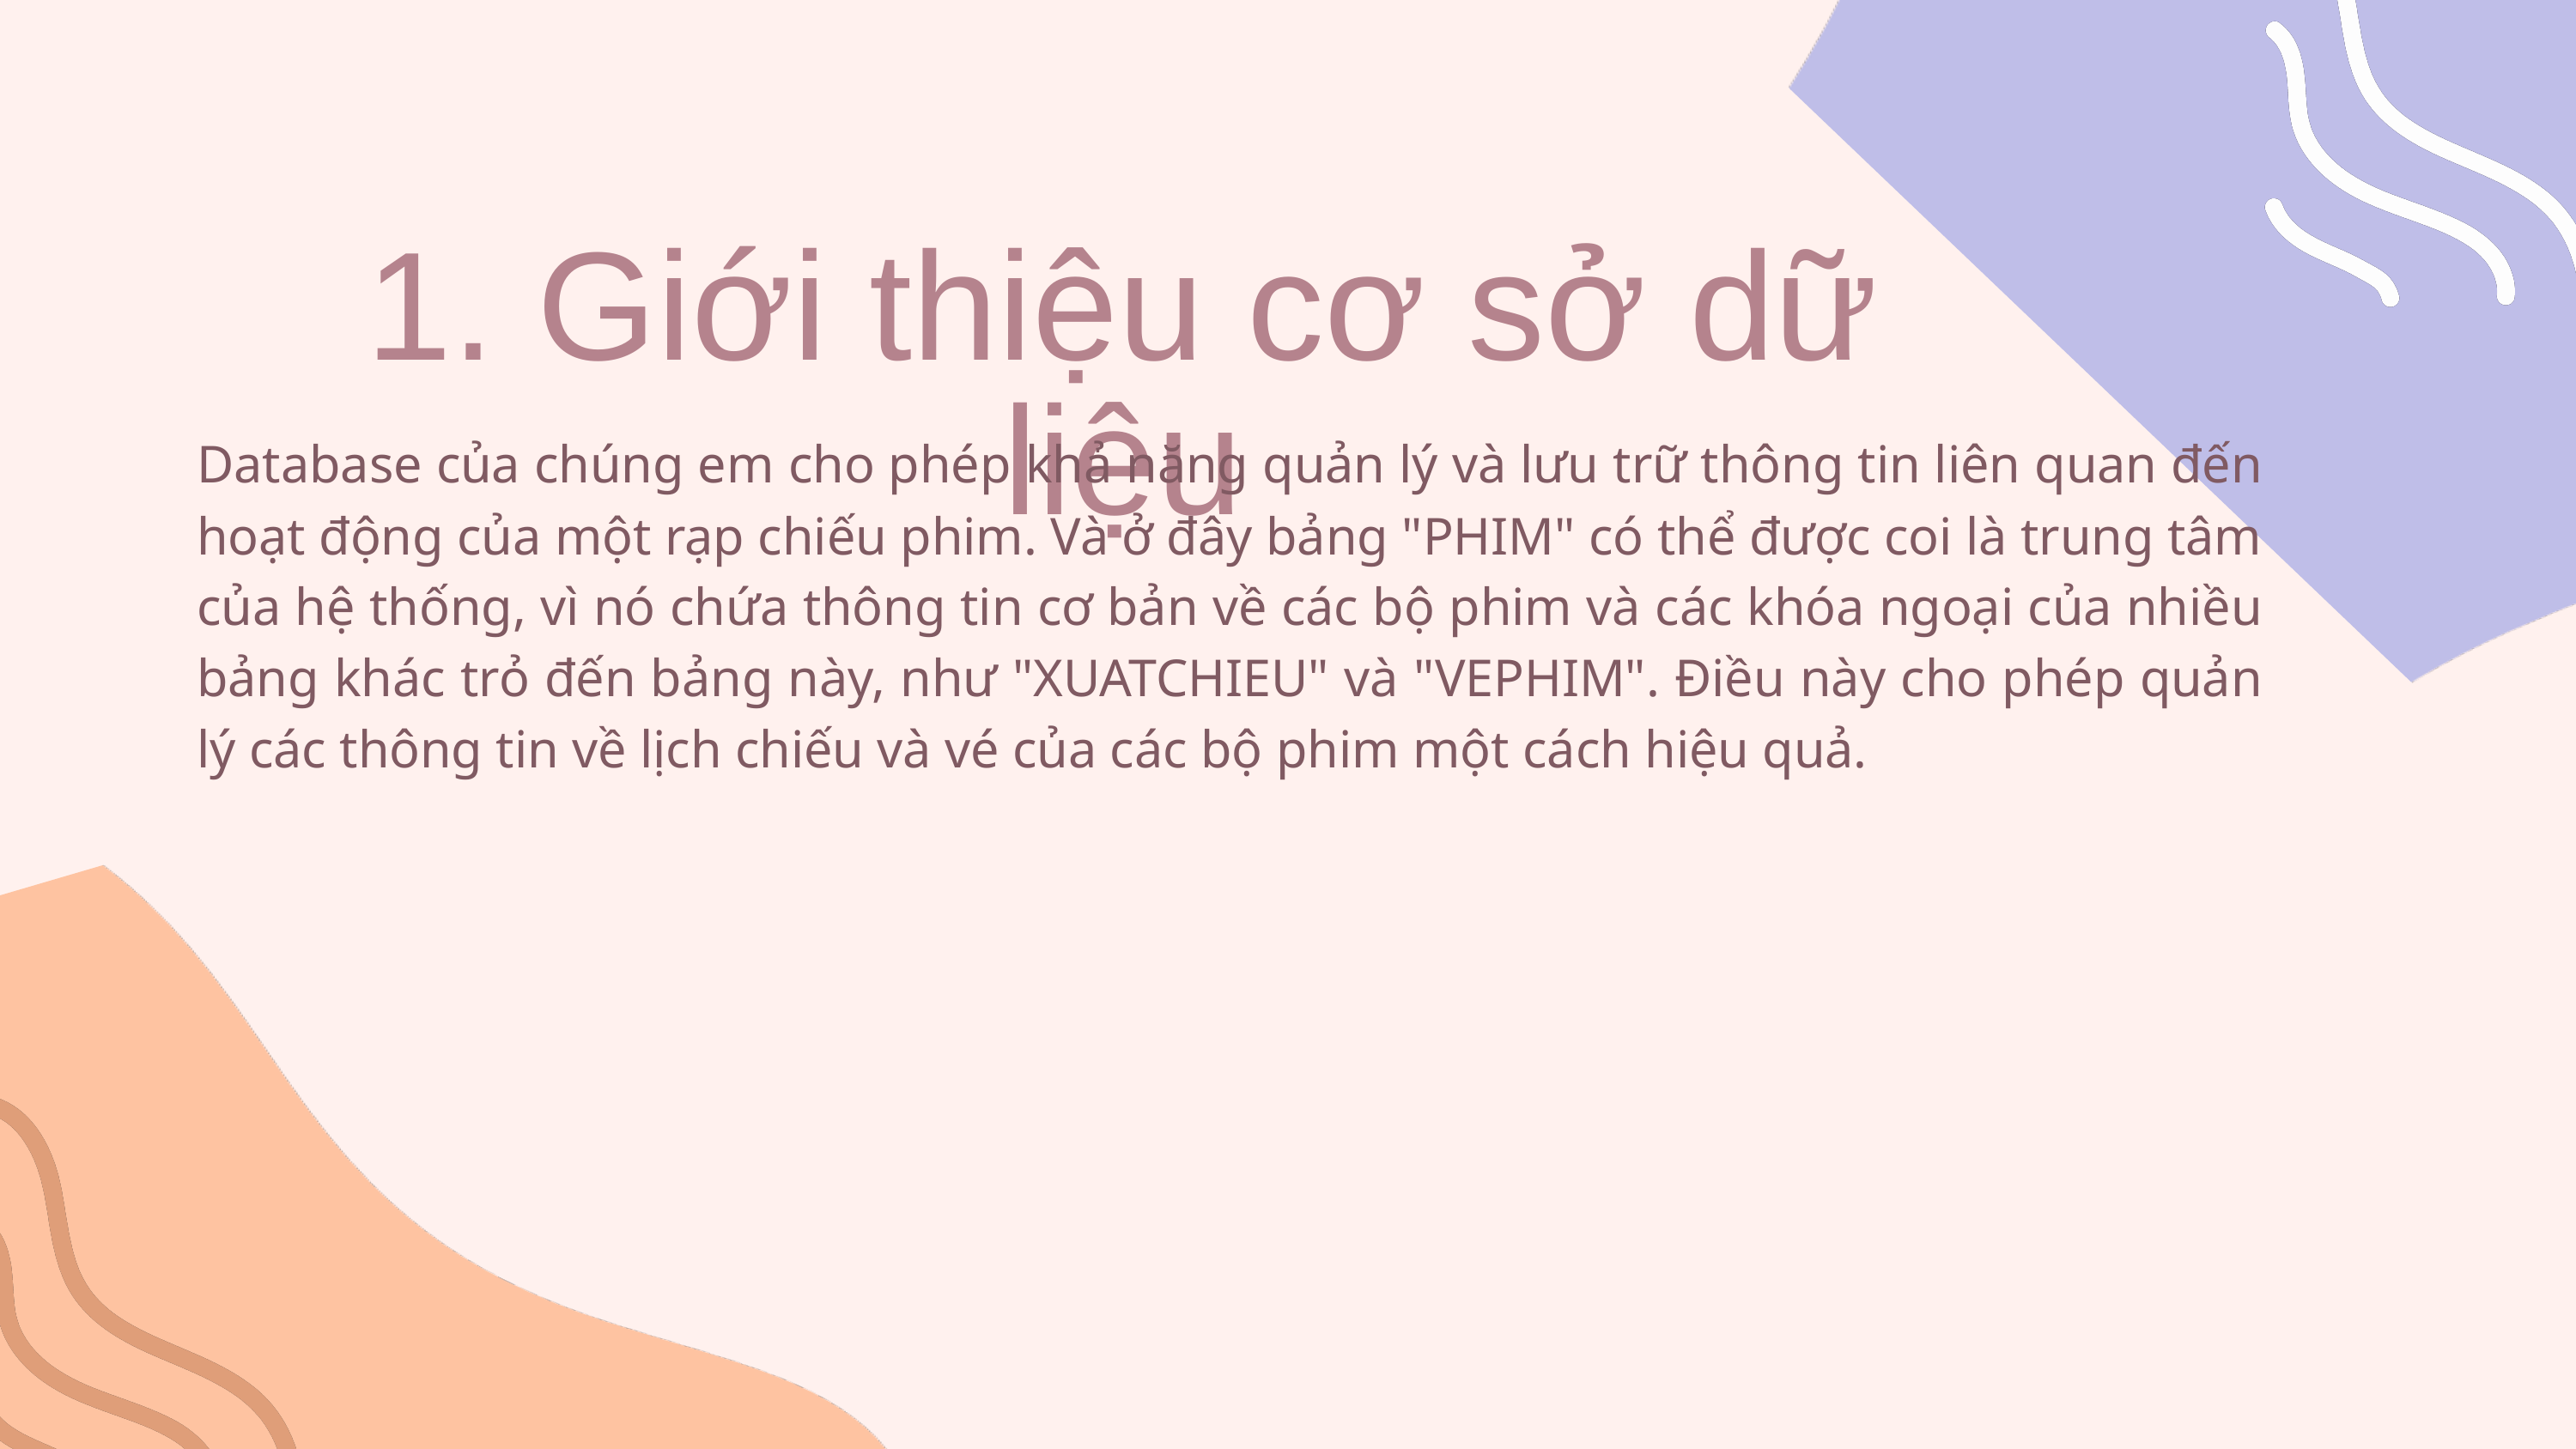

1. Giới thiệu cơ sở dữ liệu
Database của chúng em cho phép khả năng quản lý và lưu trữ thông tin liên quan đến hoạt động của một rạp chiếu phim. Và ở đây bảng "PHIM" có thể được coi là trung tâm của hệ thống, vì nó chứa thông tin cơ bản về các bộ phim và các khóa ngoại của nhiều bảng khác trỏ đến bảng này, như "XUATCHIEU" và "VEPHIM". Điều này cho phép quản lý các thông tin về lịch chiếu và vé của các bộ phim một cách hiệu quả.